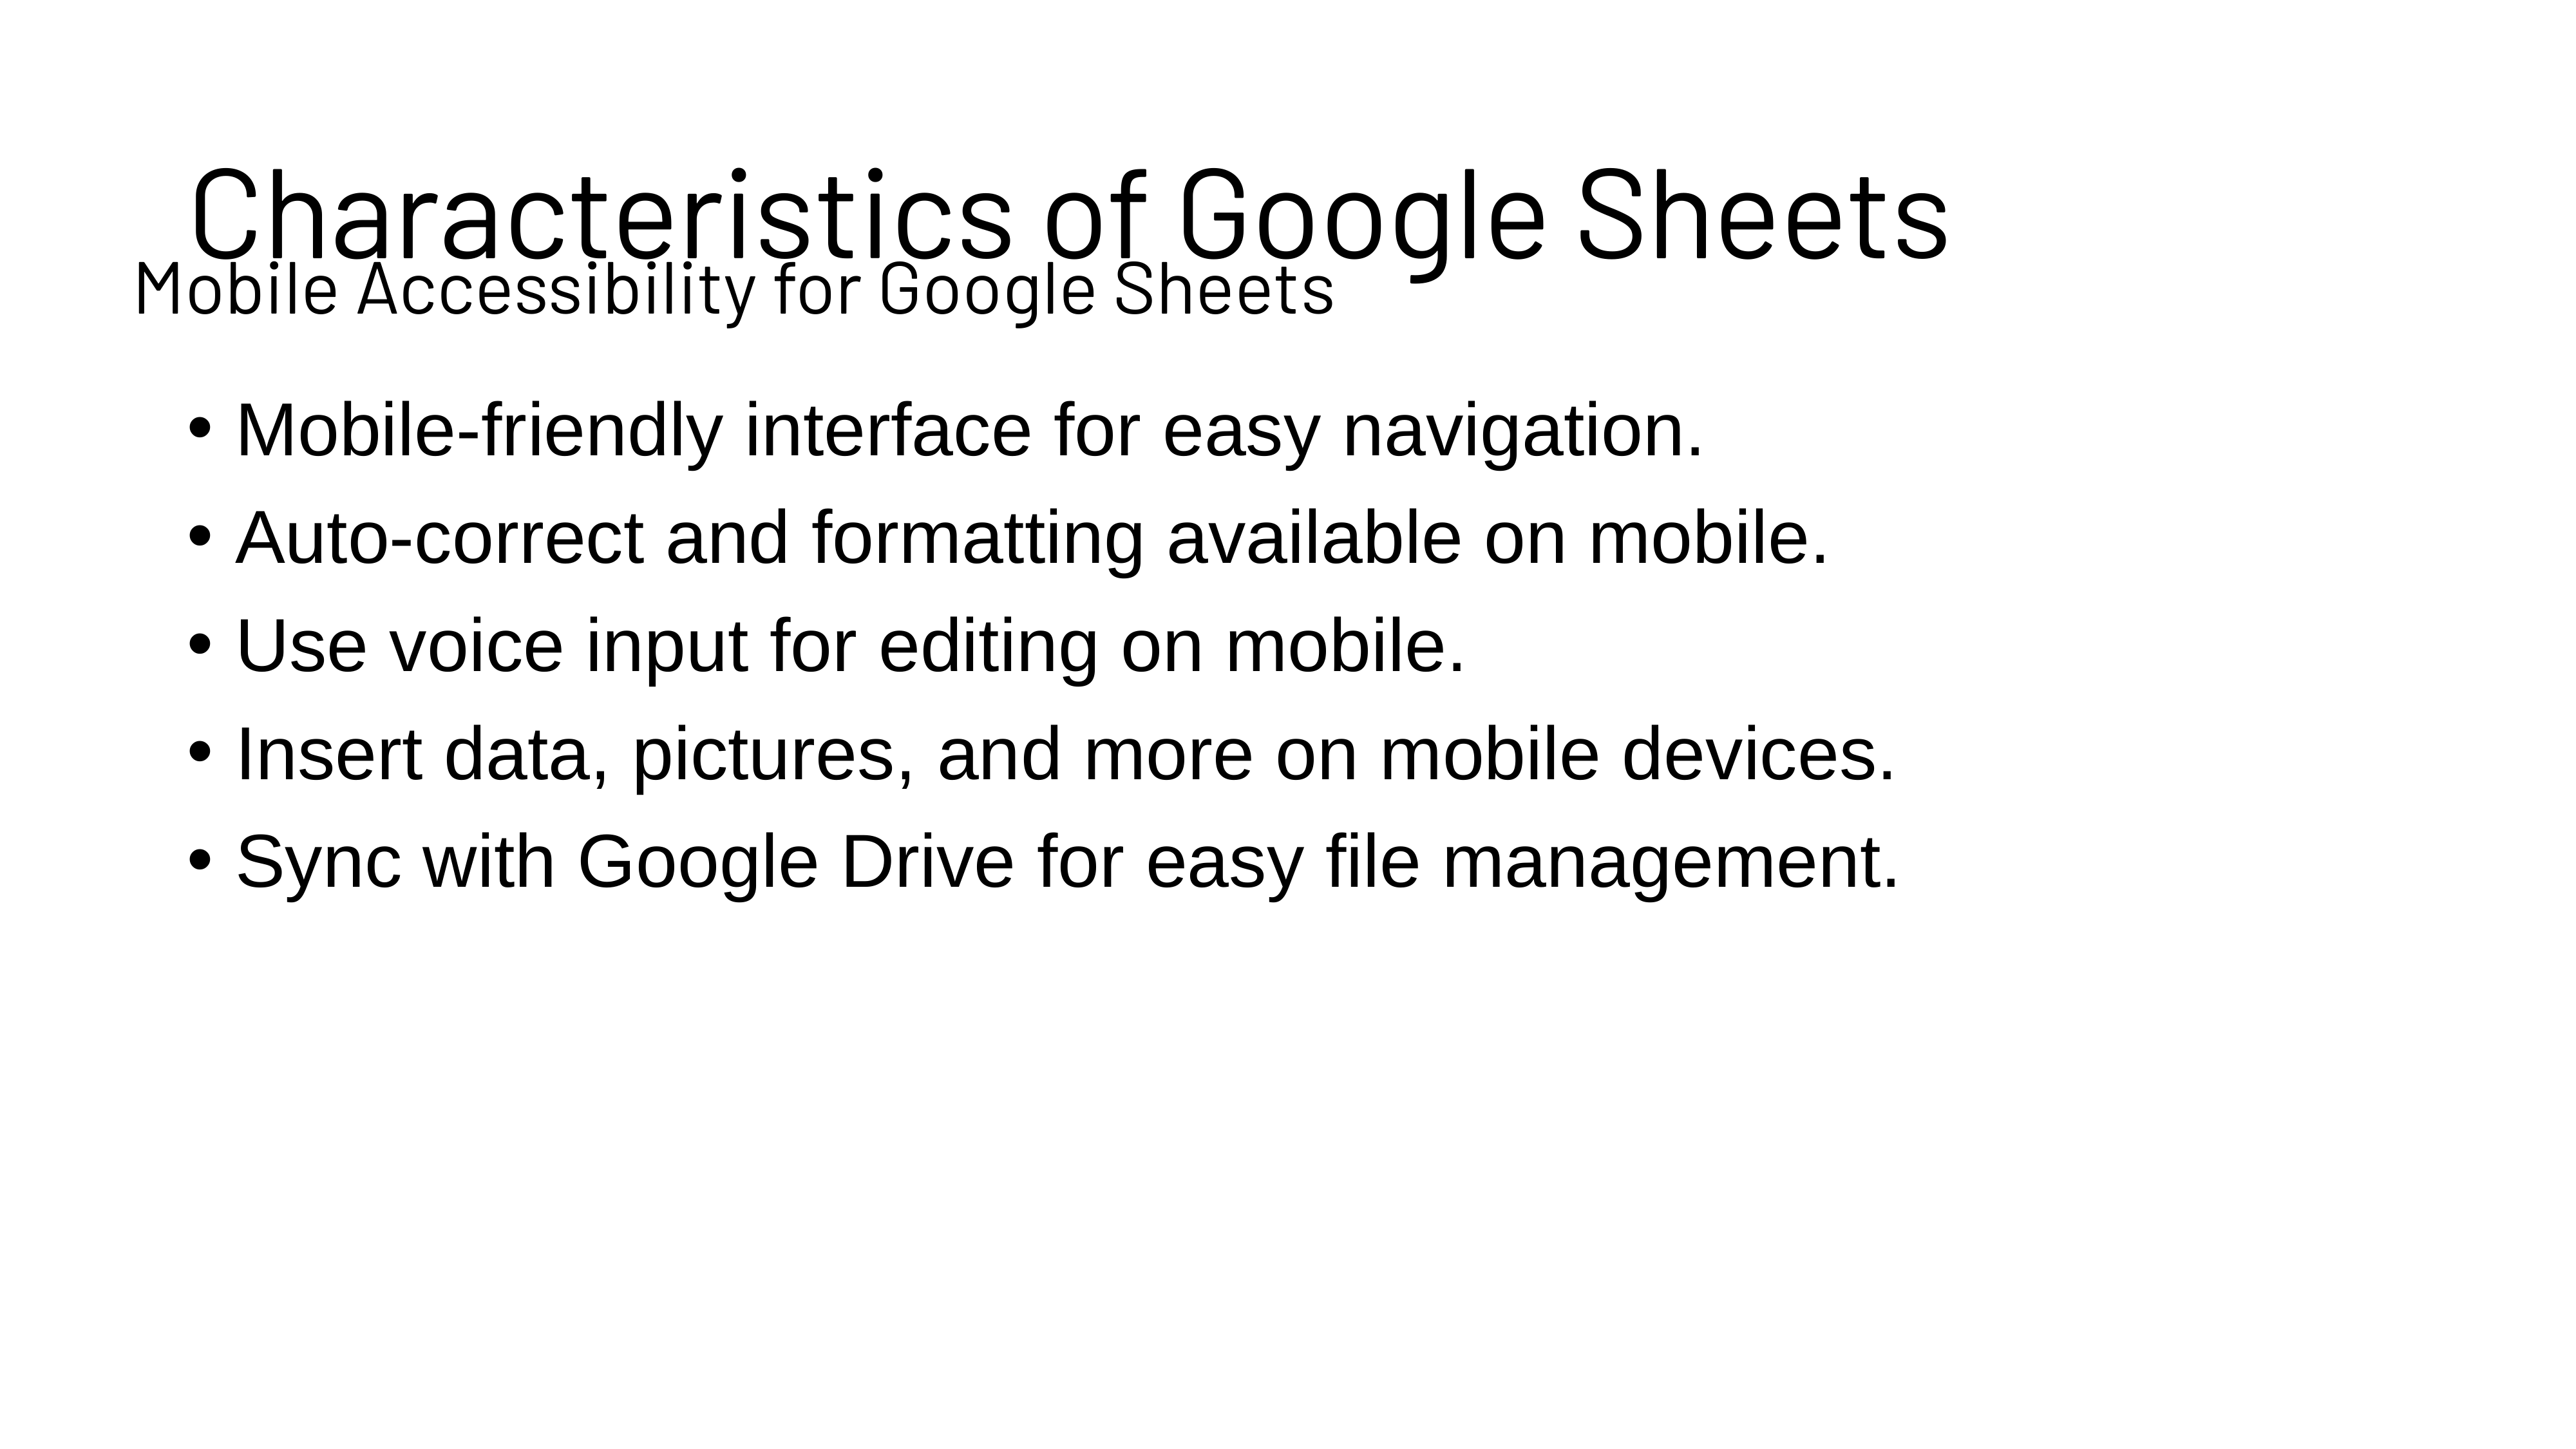

# Characteristics of Google Sheets
Mobile Accessibility for Google Sheets
Mobile-friendly interface for easy navigation.
Auto-correct and formatting available on mobile.
Use voice input for editing on mobile.
Insert data, pictures, and more on mobile devices.
Sync with Google Drive for easy file management.